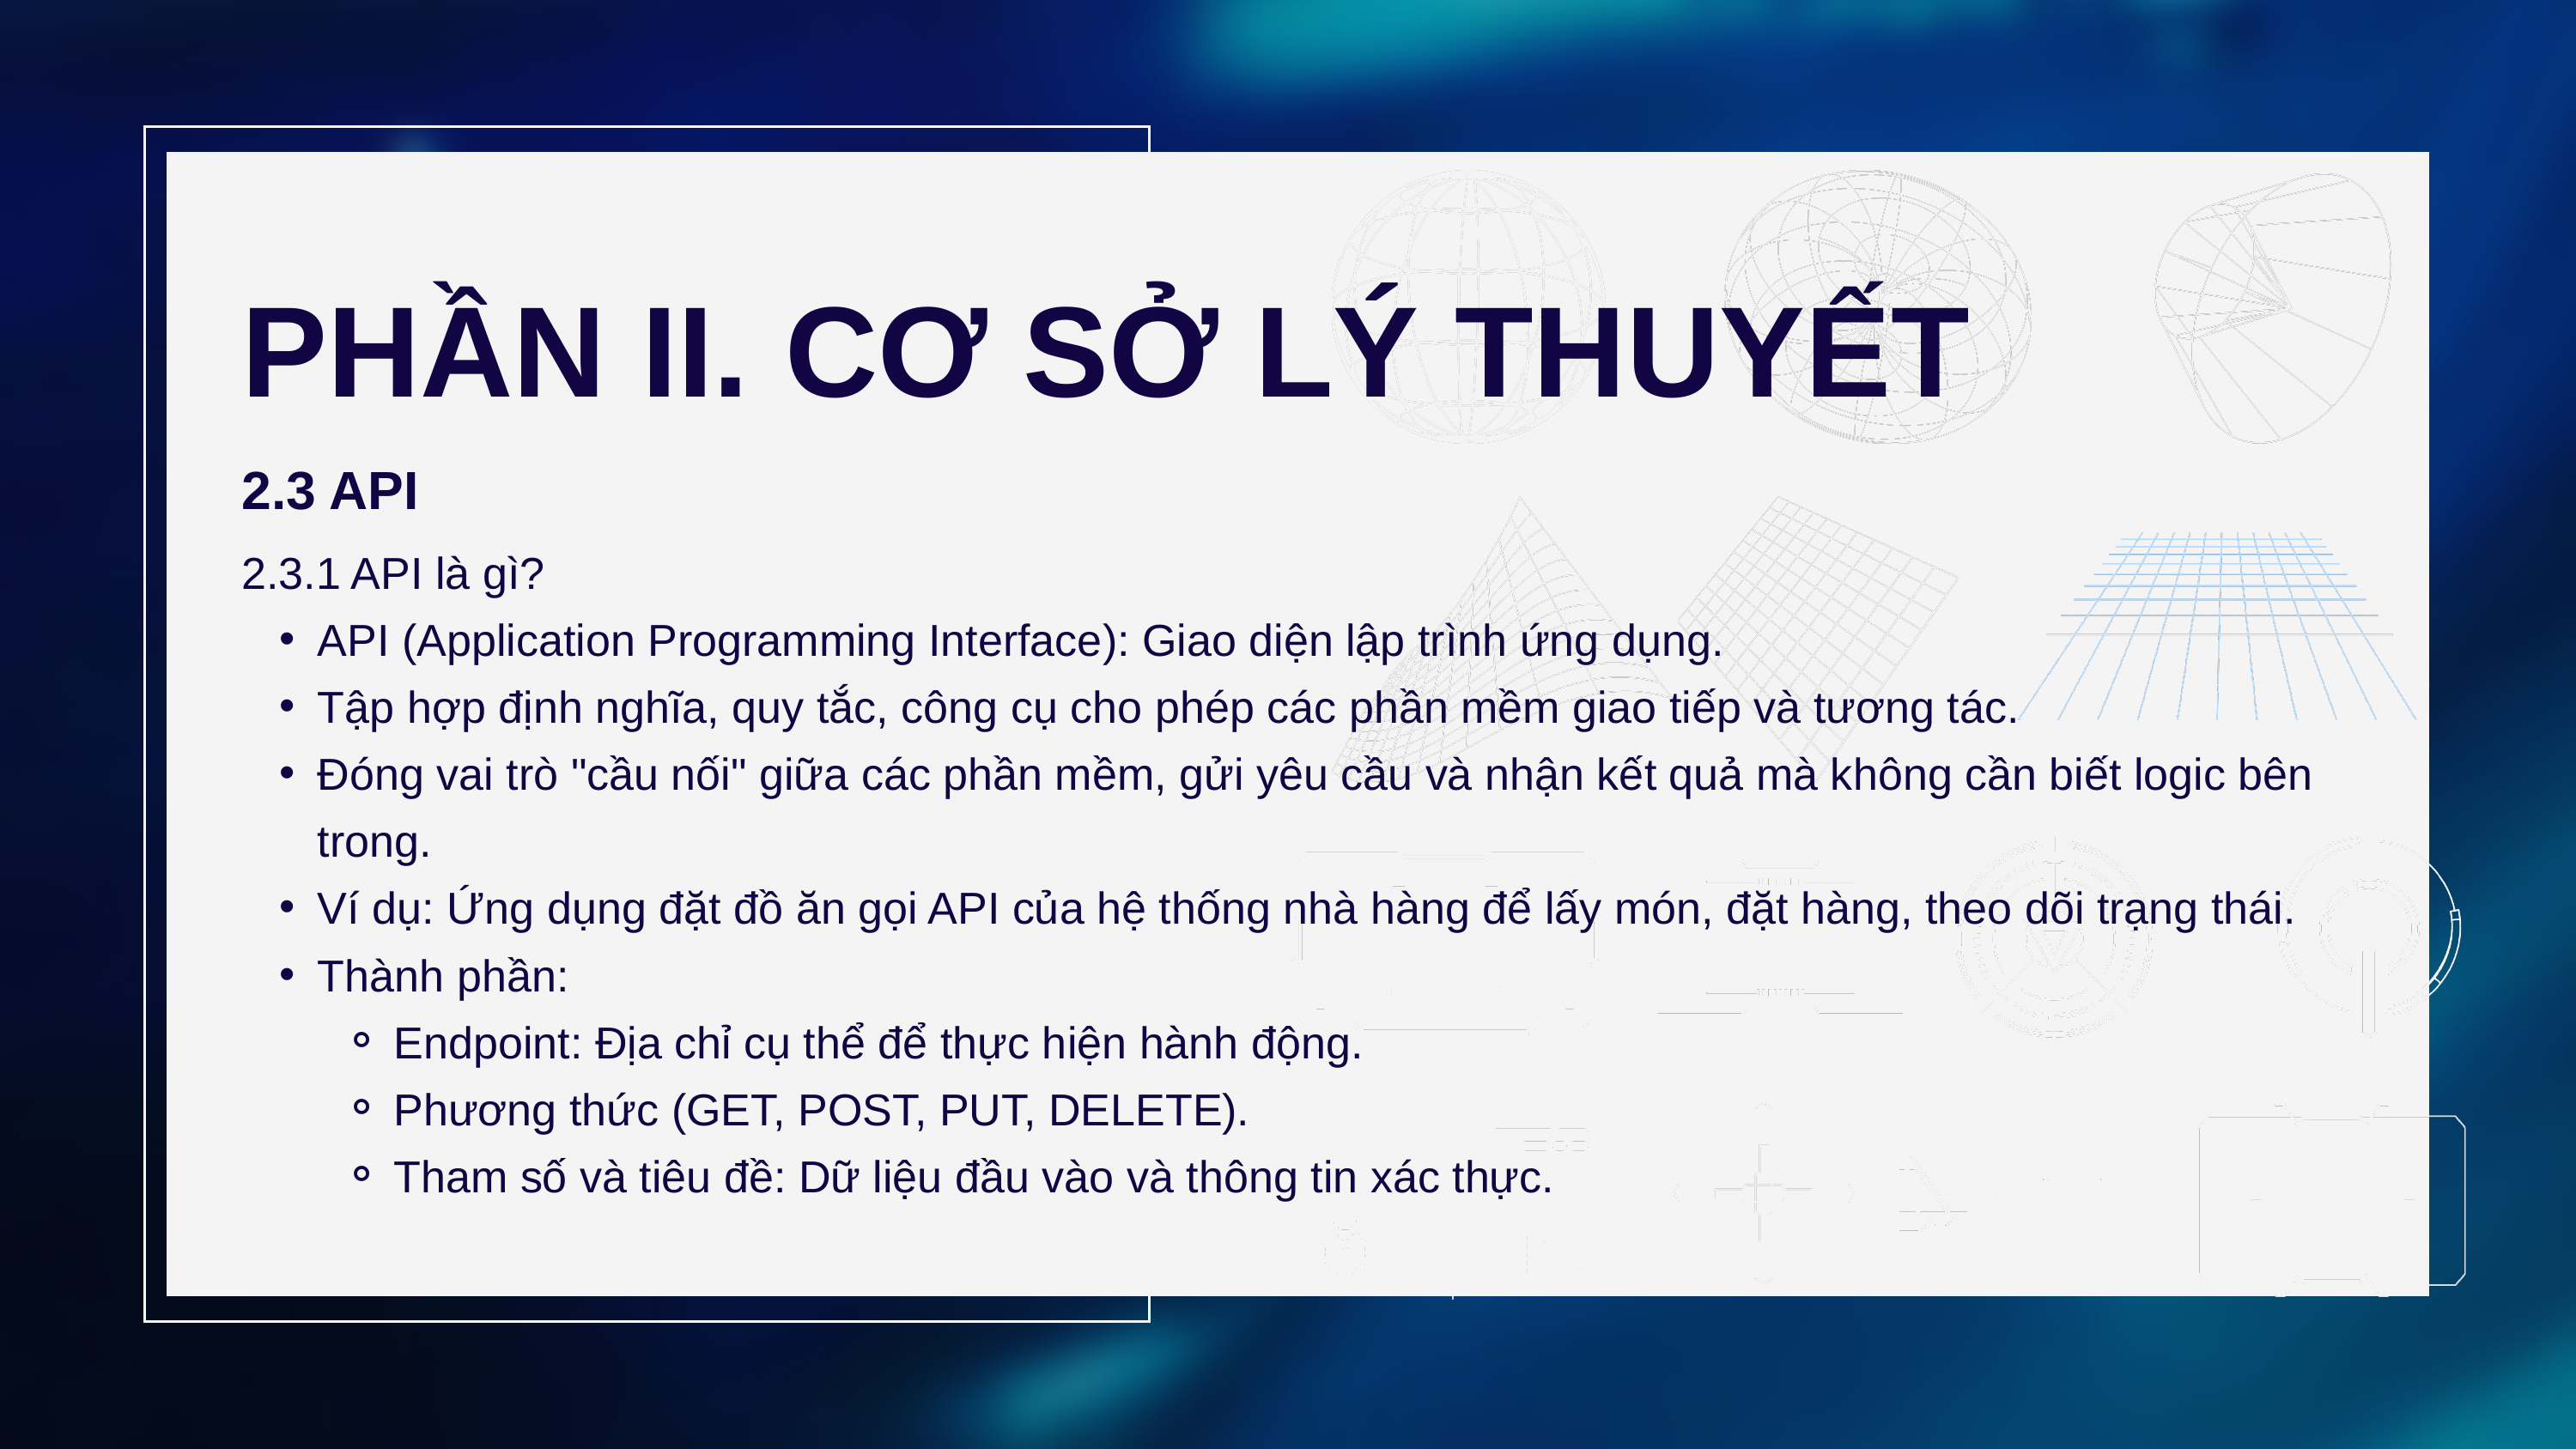

PHẦN II. CƠ SỞ LÝ THUYẾT
2.3 API

2.3.1 API là gì?
API (Application Programming Interface): Giao diện lập trình ứng dụng.
Tập hợp định nghĩa, quy tắc, công cụ cho phép các phần mềm giao tiếp và tương tác.
Đóng vai trò "cầu nối" giữa các phần mềm, gửi yêu cầu và nhận kết quả mà không cần biết logic bên trong.
Ví dụ: Ứng dụng đặt đồ ăn gọi API của hệ thống nhà hàng để lấy món, đặt hàng, theo dõi trạng thái.
Thành phần:
Endpoint: Địa chỉ cụ thể để thực hiện hành động.
Phương thức (GET, POST, PUT, DELETE).
Tham số và tiêu đề: Dữ liệu đầu vào và thông tin xác thực.